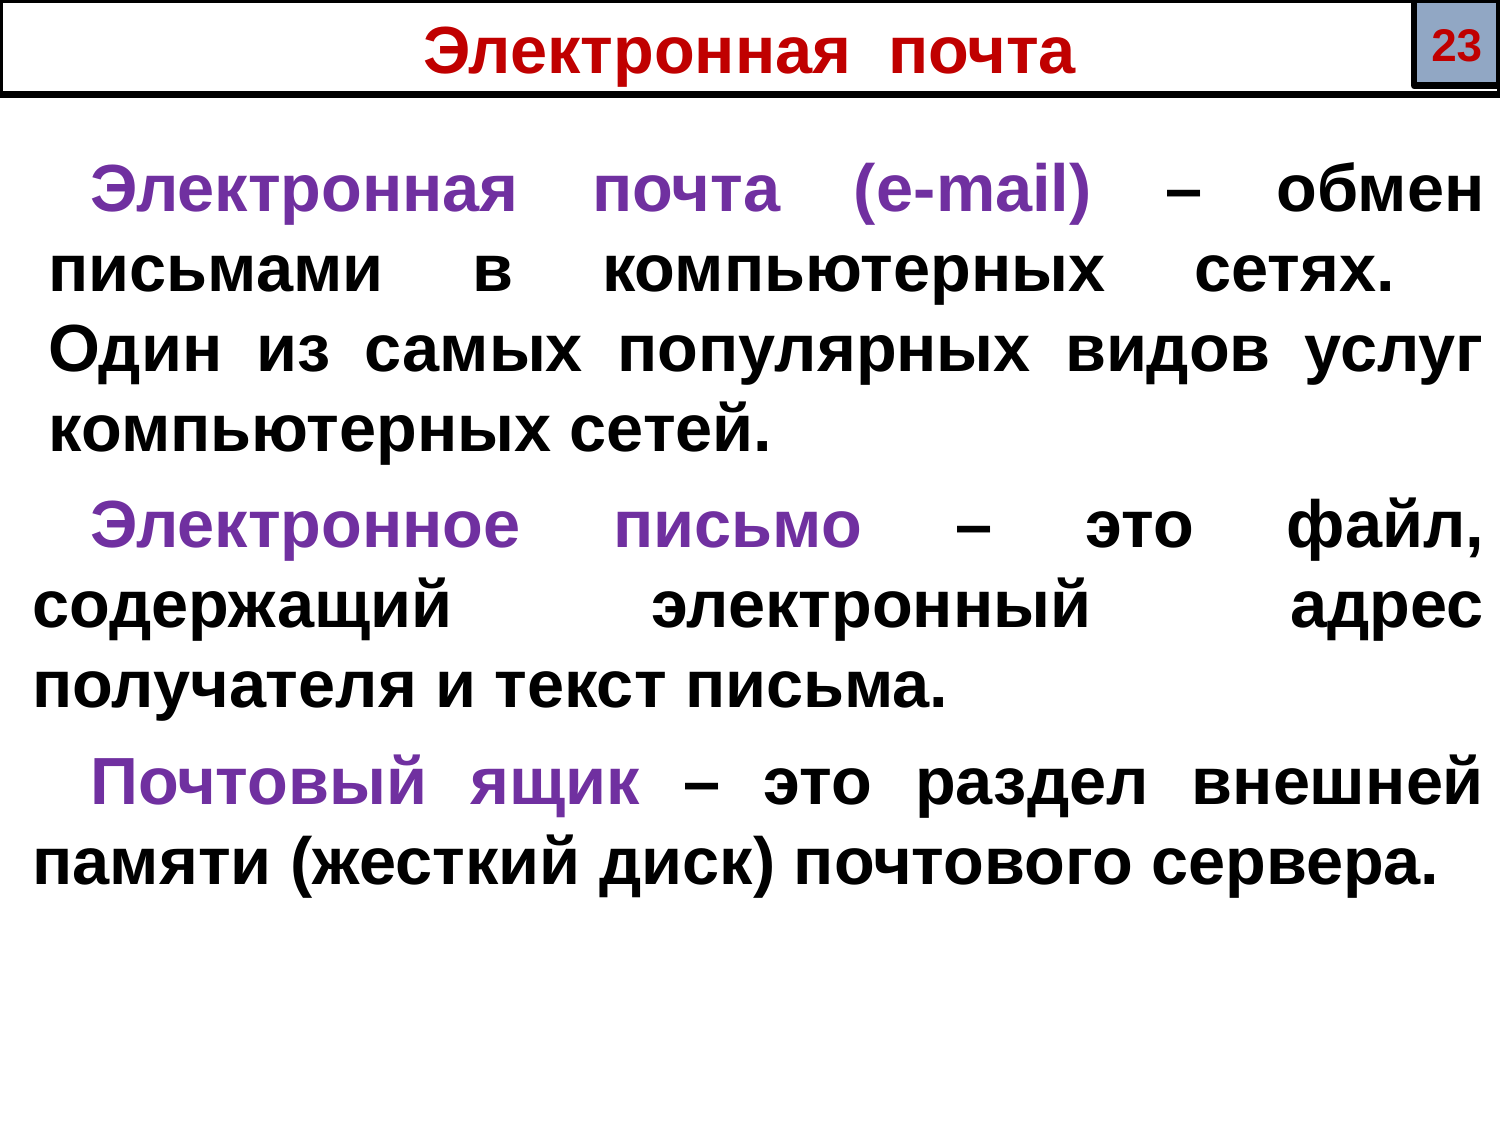

Электронная  почта
23
Электронная почта (e-mail) – обмен письмами в компьютерных сетях.
Один из самых популярных видов услуг компьютерных сетей.
Электронное письмо – это файл, содержащий электронный адрес получателя и текст письма.
Почтовый ящик – это раздел внешней памяти (жесткий диск) почтового сервера.